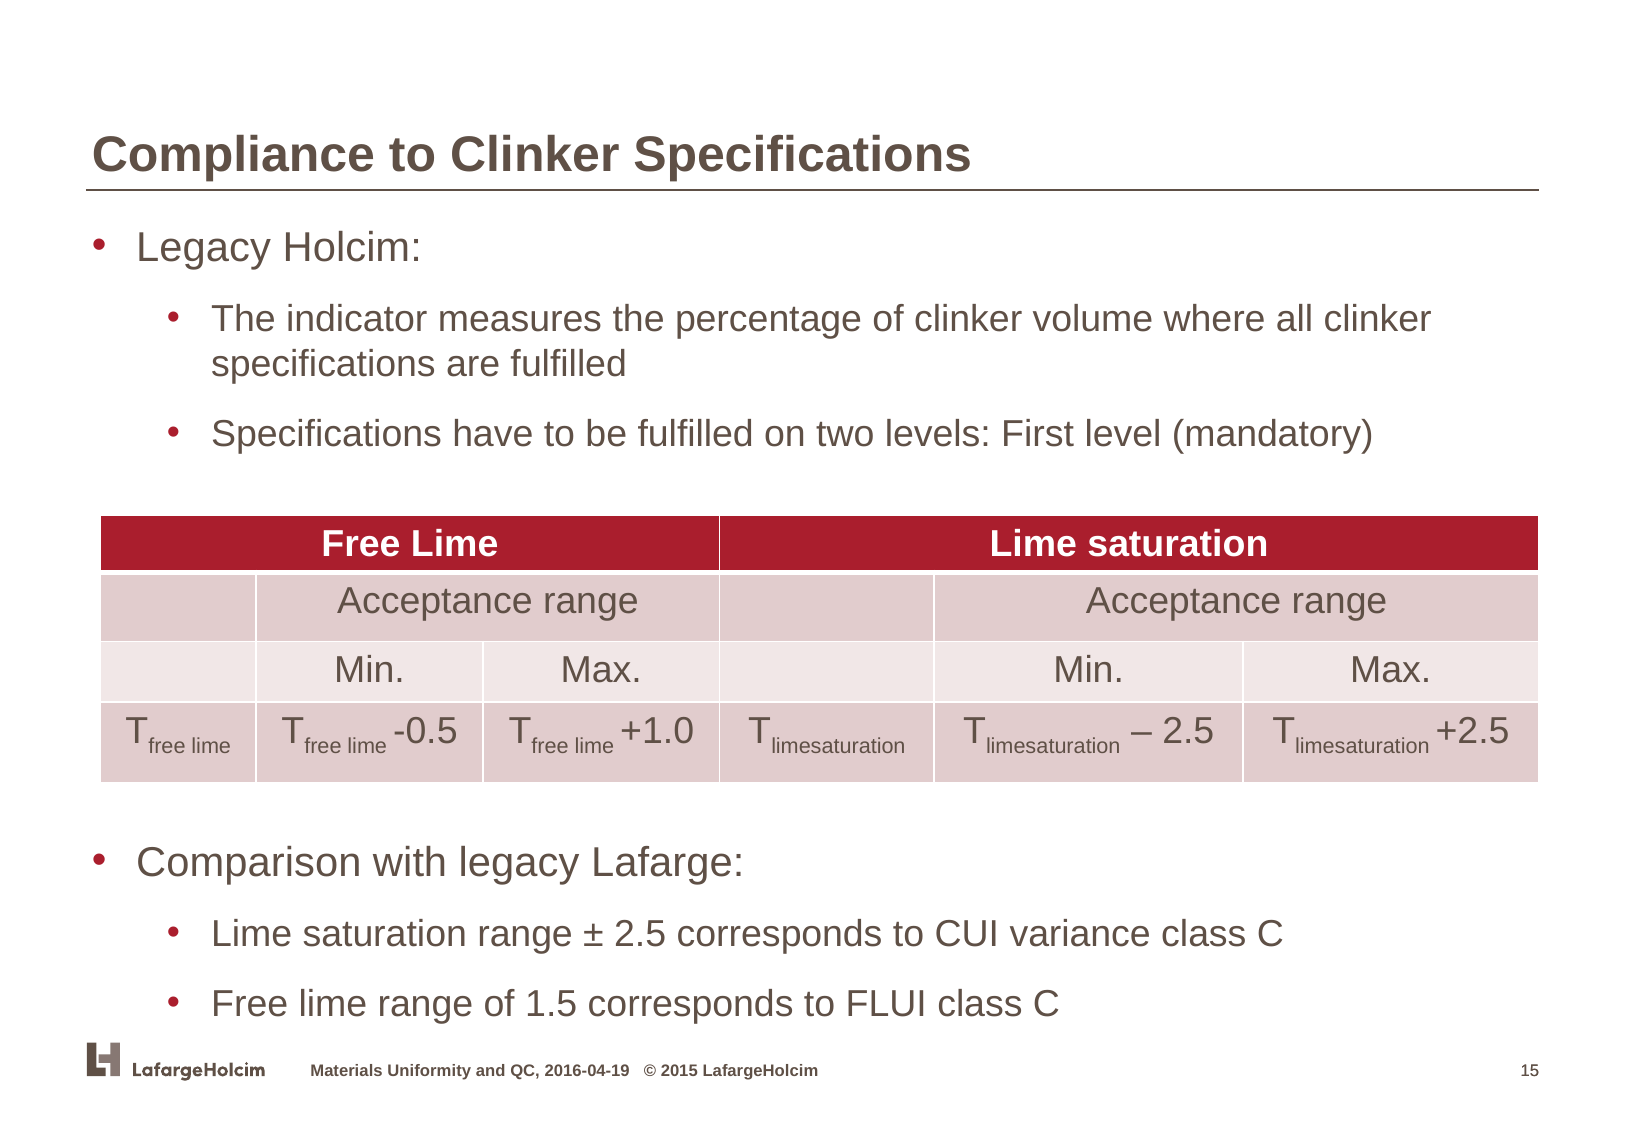

Compliance to Clinker Specifications
Legacy Holcim:
The indicator measures the percentage of clinker volume where all clinker specifications are fulfilled
Specifications have to be fulfilled on two levels: First level (mandatory)

Comparison with legacy Lafarge:
Lime saturation range ± 2.5 corresponds to CUI variance class C
Free lime range of 1.5 corresponds to FLUI class C

| Free Lime |  |  | Lime saturation |  |  |
| --- | --- | --- | --- | --- | --- |
|  | Acceptance range |  |  | Acceptance range |  |
|  | Min. | Max. |  | Min. | Max. |
| Tfree lime | Tfree lime -0.5 | Tfree lime +1.0 | Tlimesaturation | Tlimesaturation – 2.5 | Tlimesaturation +2.5 |
Materials Uniformity and QC, 2016-04-19   © 2015 LafargeHolcim
15
15